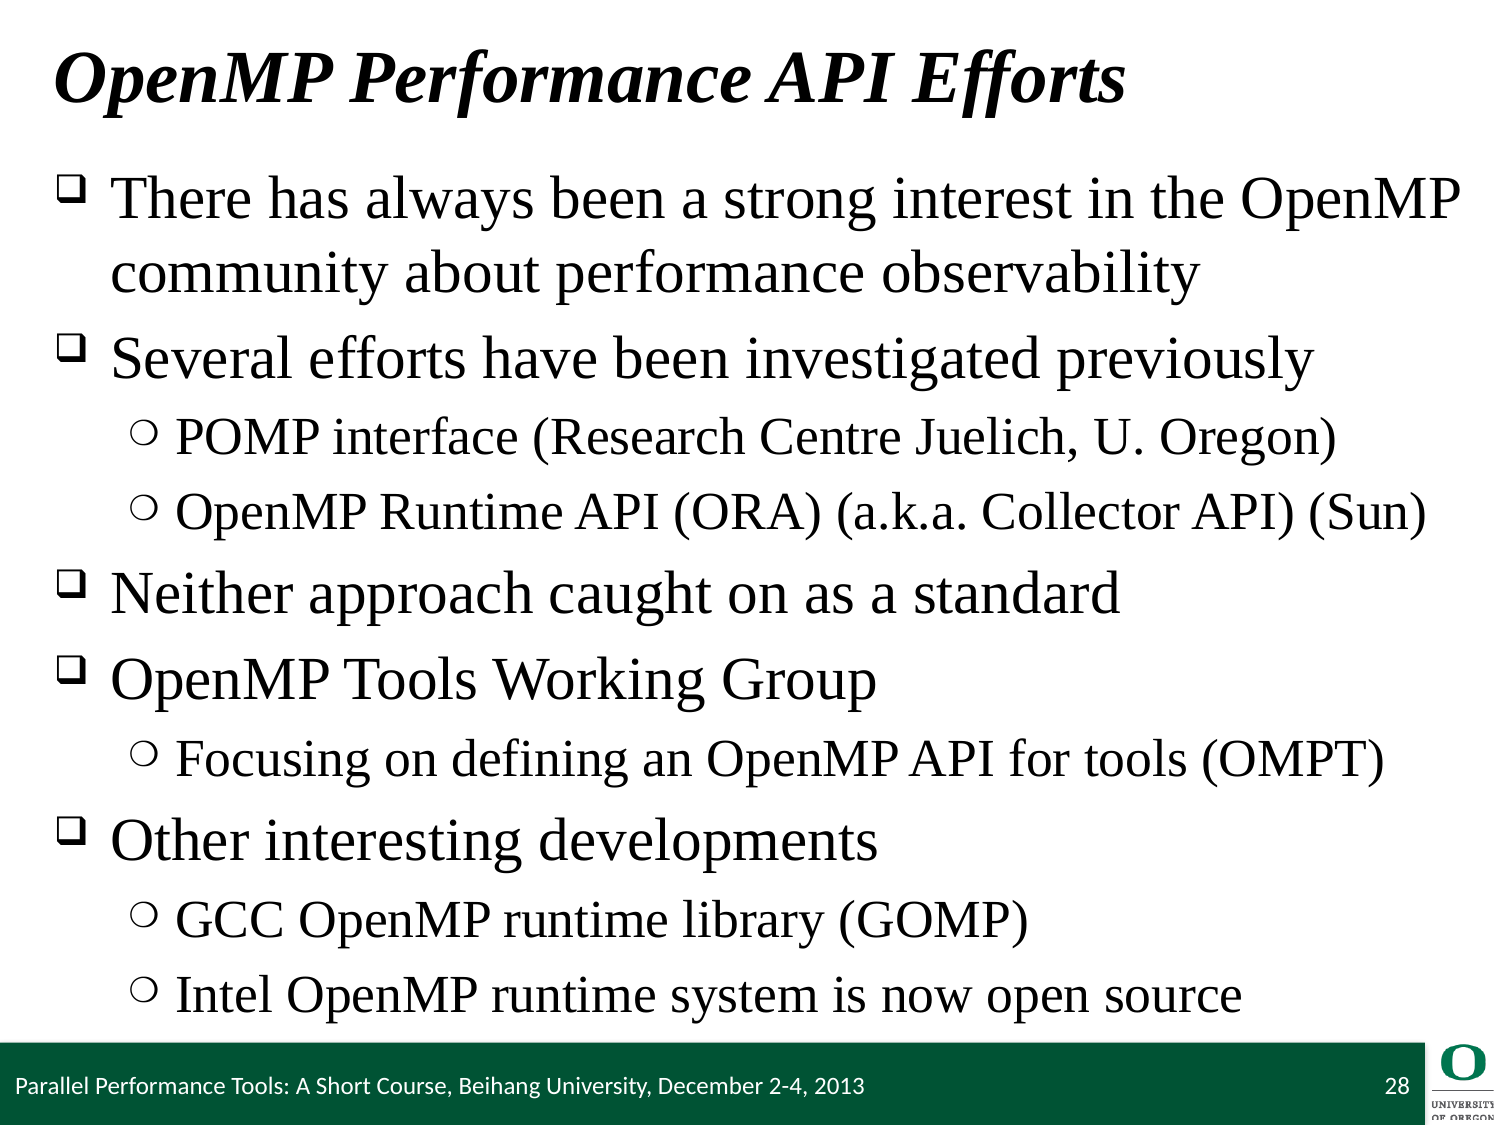

# OpenMP Performance API Efforts
There has always been a strong interest in the OpenMP community about performance observability
Several efforts have been investigated previously
POMP interface (Research Centre Juelich, U. Oregon)
OpenMP Runtime API (ORA) (a.k.a. Collector API) (Sun)
Neither approach caught on as a standard
OpenMP Tools Working Group
Focusing on defining an OpenMP API for tools (OMPT)
Other interesting developments
GCC OpenMP runtime library (GOMP)
Intel OpenMP runtime system is now open source

Parallel Performance Tools: A Short Course, Beihang University, December 2-4, 2013
28